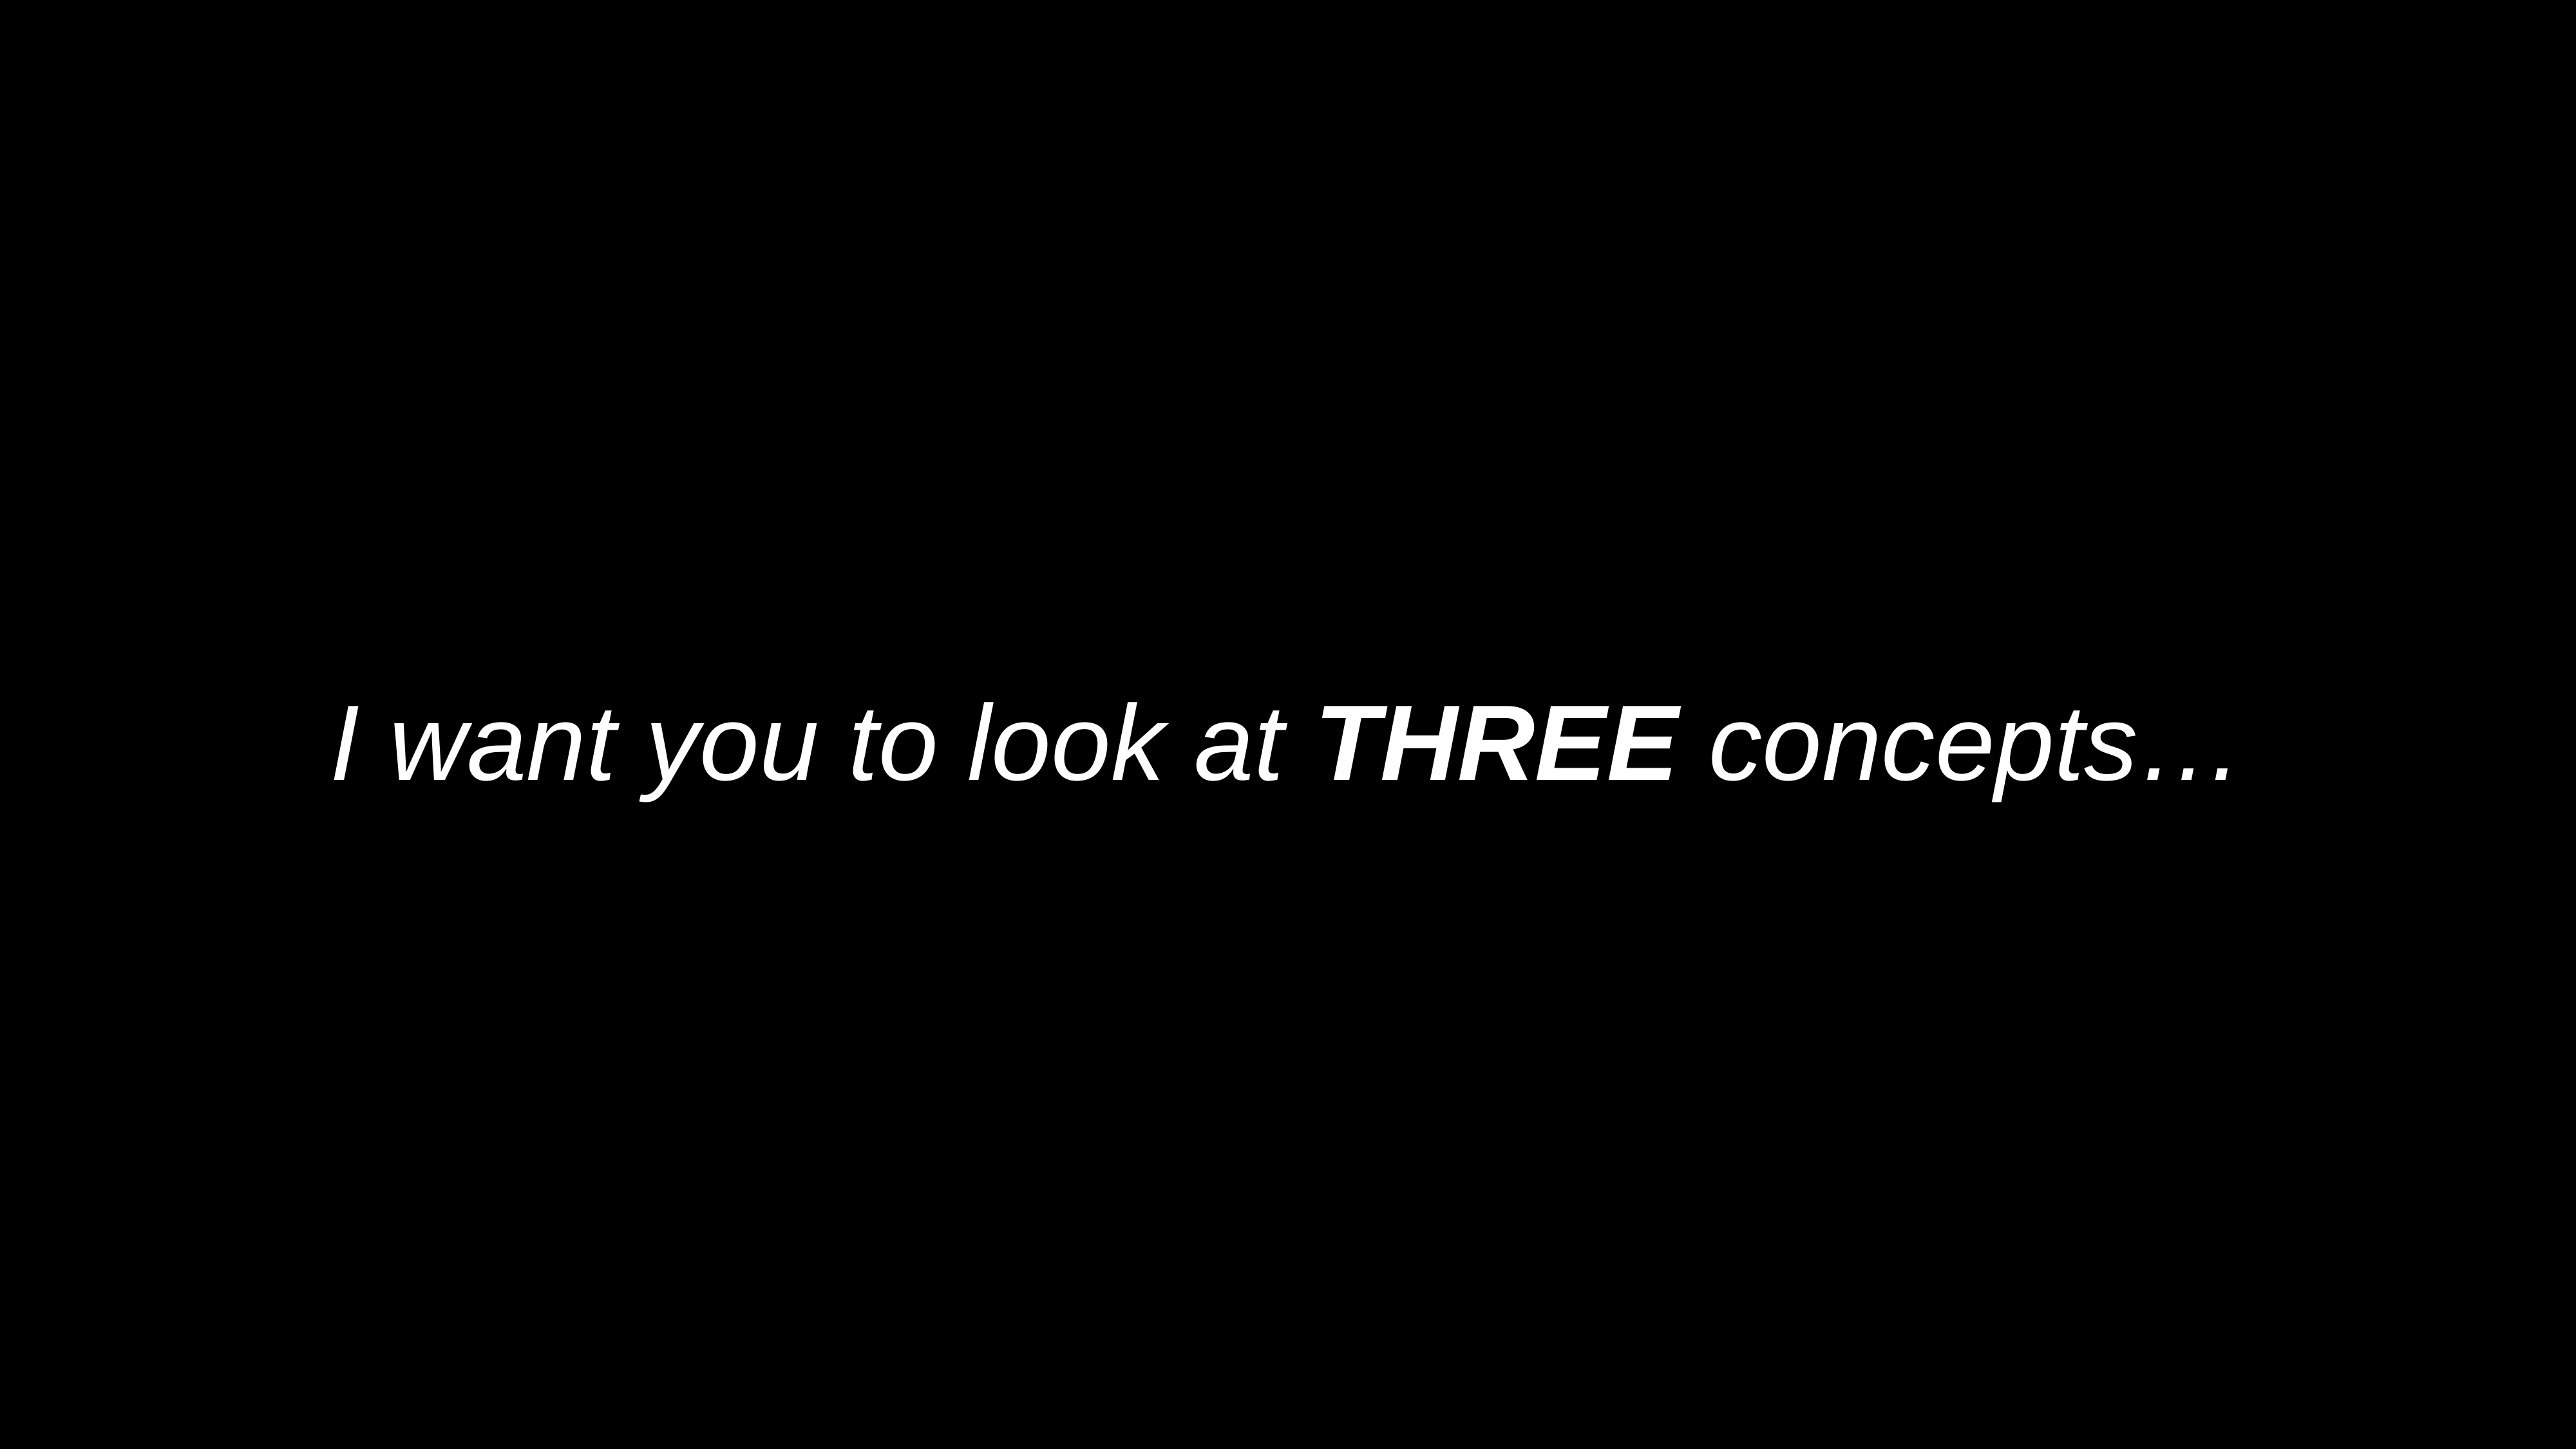

I want you to look at three concepts…